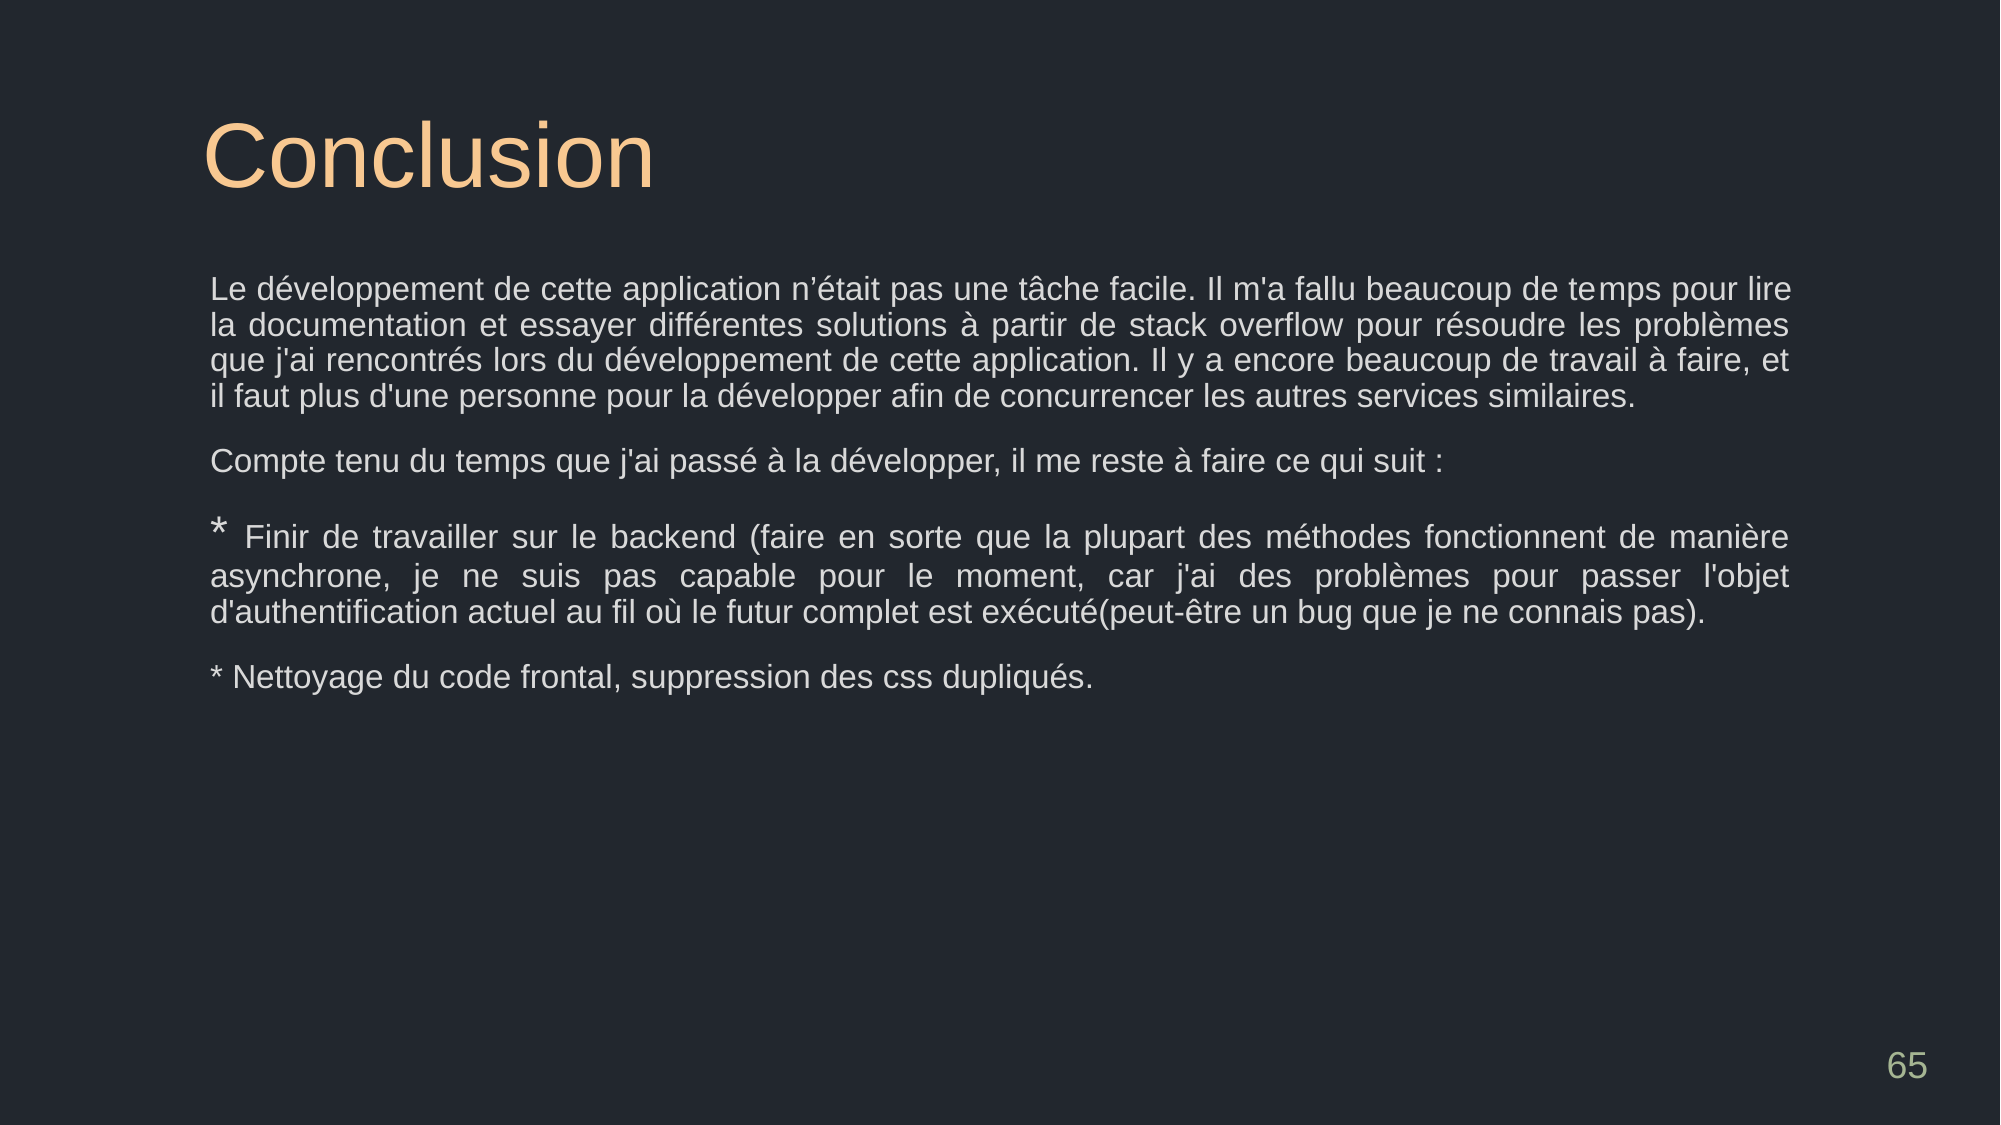

# Conclusion
Le développement de cette application n’était pas une tâche facile. Il m'a fallu beaucoup de temps pour lire la documentation et essayer différentes solutions à partir de stack overflow pour résoudre les problèmes que j'ai rencontrés lors du développement de cette application. Il y a encore beaucoup de travail à faire, et il faut plus d'une personne pour la développer afin de concurrencer les autres services similaires.
Compte tenu du temps que j'ai passé à la développer, il me reste à faire ce qui suit :
* Finir de travailler sur le backend (faire en sorte que la plupart des méthodes fonctionnent de manière asynchrone, je ne suis pas capable pour le moment, car j'ai des problèmes pour passer l'objet d'authentification actuel au fil où le futur complet est exécuté(peut-être un bug que je ne connais pas).
* Nettoyage du code frontal, suppression des css dupliqués.

65